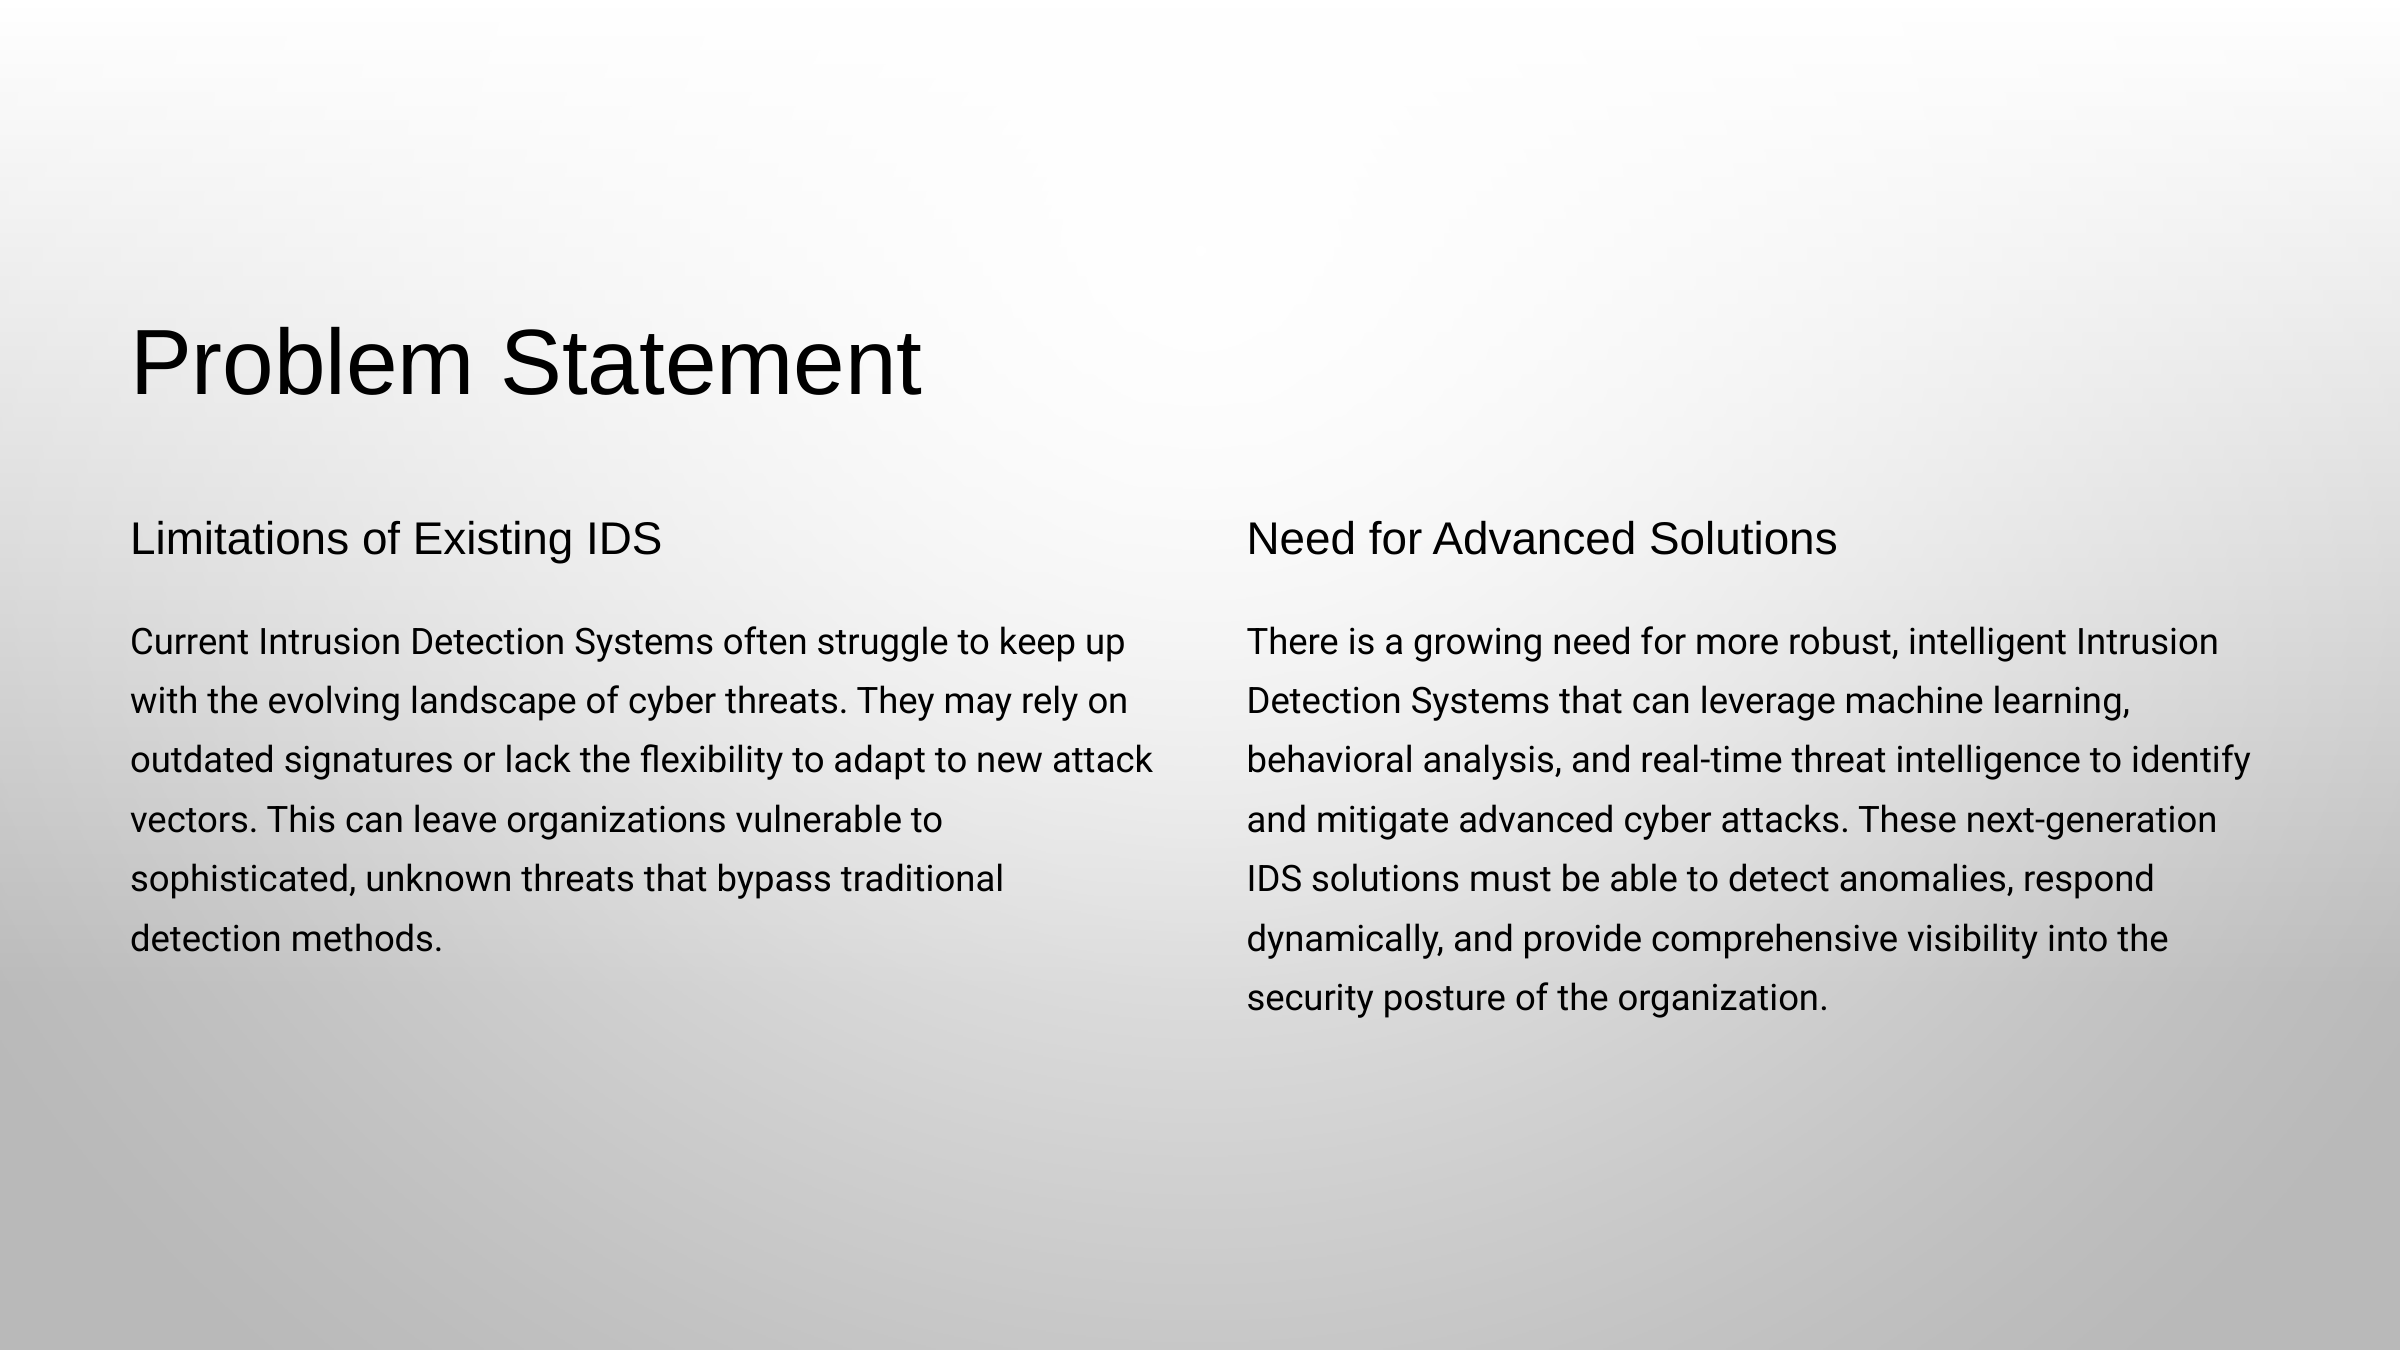

Problem Statement
Limitations of Existing IDS
Need for Advanced Solutions
Current Intrusion Detection Systems often struggle to keep up with the evolving landscape of cyber threats. They may rely on outdated signatures or lack the flexibility to adapt to new attack vectors. This can leave organizations vulnerable to sophisticated, unknown threats that bypass traditional detection methods.
There is a growing need for more robust, intelligent Intrusion Detection Systems that can leverage machine learning, behavioral analysis, and real-time threat intelligence to identify and mitigate advanced cyber attacks. These next-generation IDS solutions must be able to detect anomalies, respond dynamically, and provide comprehensive visibility into the security posture of the organization.